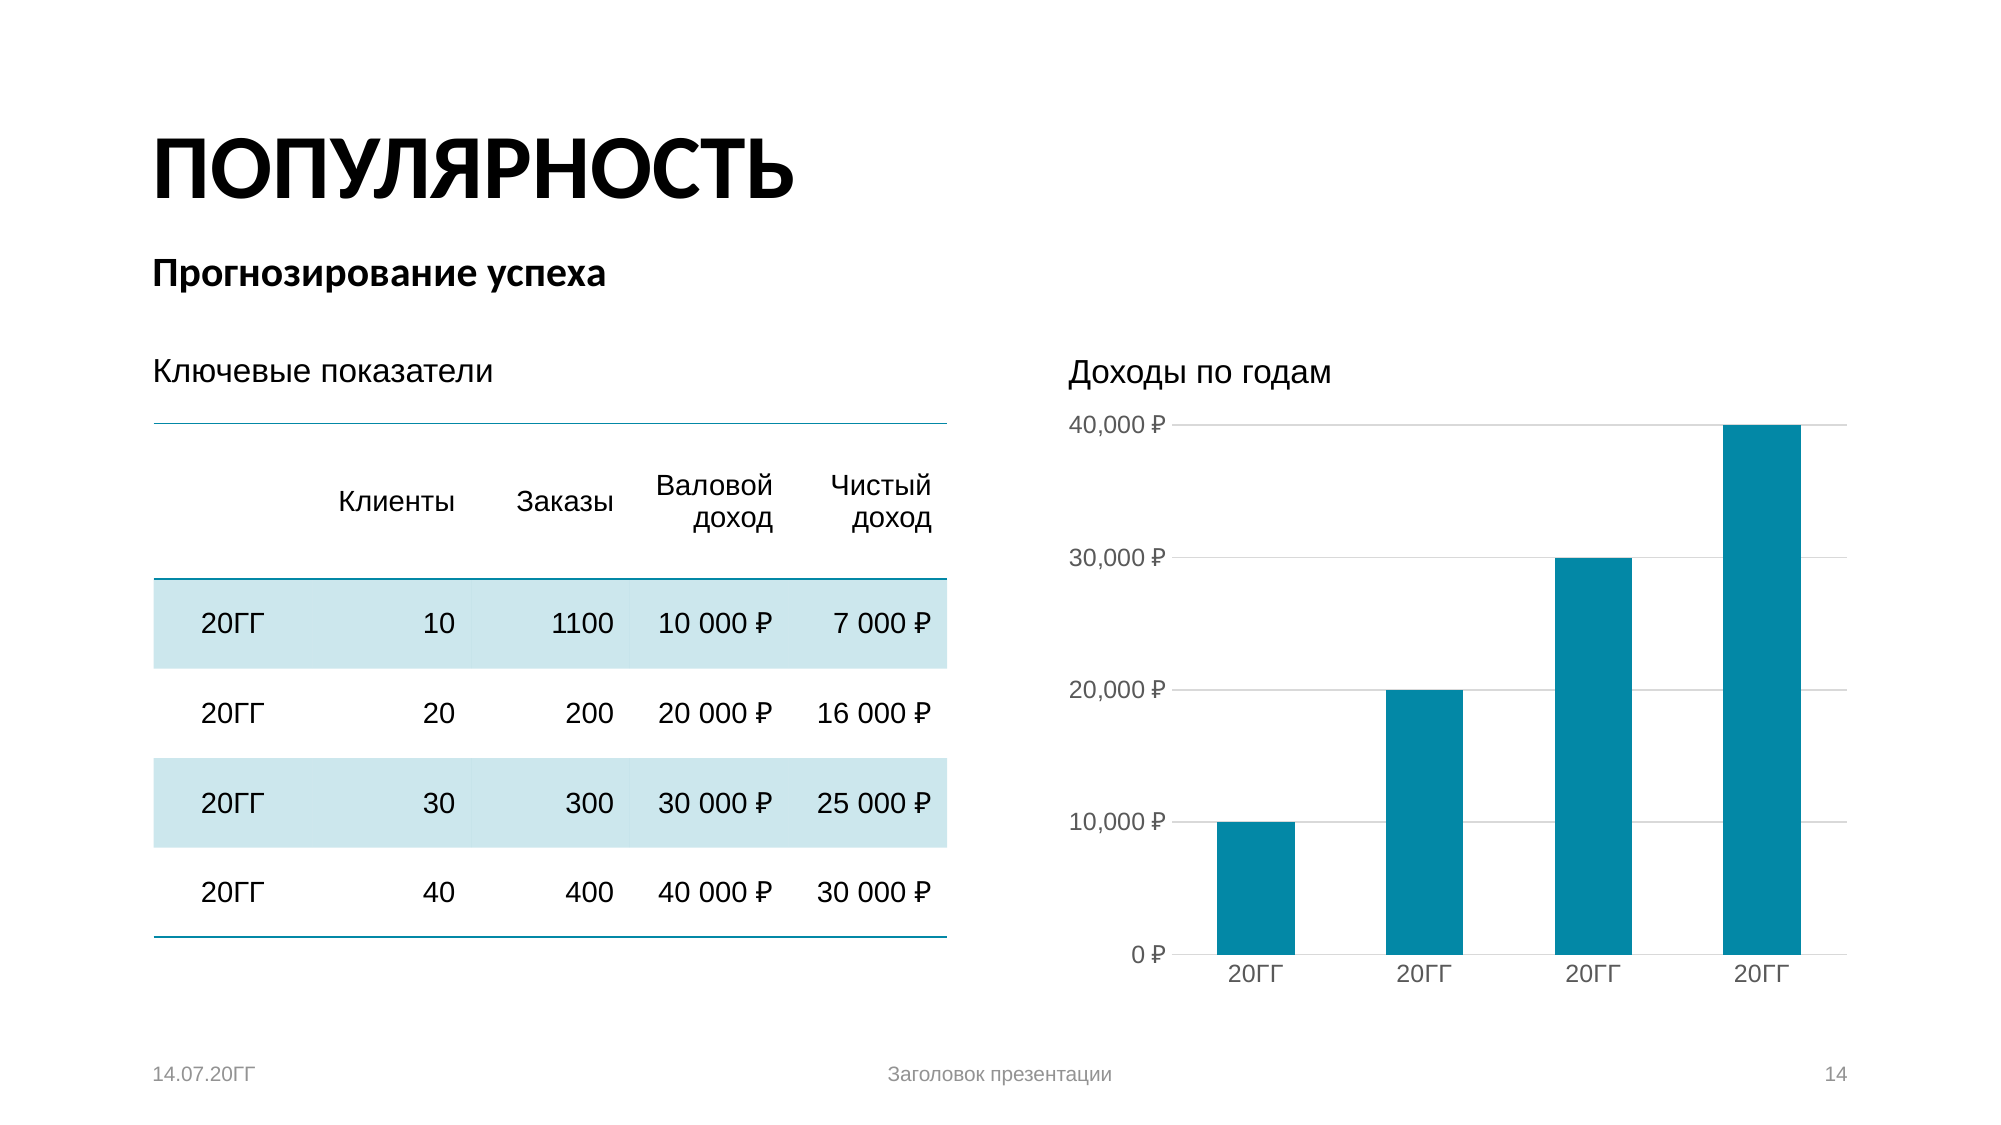

# ПОПУЛЯРНОСТЬ
Прогнозирование успеха

Ключевые показатели
Доходы по годам

### Chart

| Category | Ряд 1 |
|---|---|
| 20ГГ | 10000.0 |
| 20ГГ | 20000.0 |
| 20ГГ | 30000.0 |
| 20ГГ | 40000.0 |
|  | Клиенты | Заказы | Валовой доход | Чистый доход |
| --- | --- | --- | --- | --- |
| 20ГГ | 10 | 1100 | 10 000 ₽ | 7 000 ₽ |
| 20ГГ | 20 | 200 | 20 000 ₽ | 16 000 ₽ |
| 20ГГ | 30 | 300 | 30 000 ₽ | 25 000 ₽ |
| 20ГГ | 40 | 400 | 40 000 ₽ | 30 000 ₽ |
14.07.20ГГ
Заголовок презентации
14